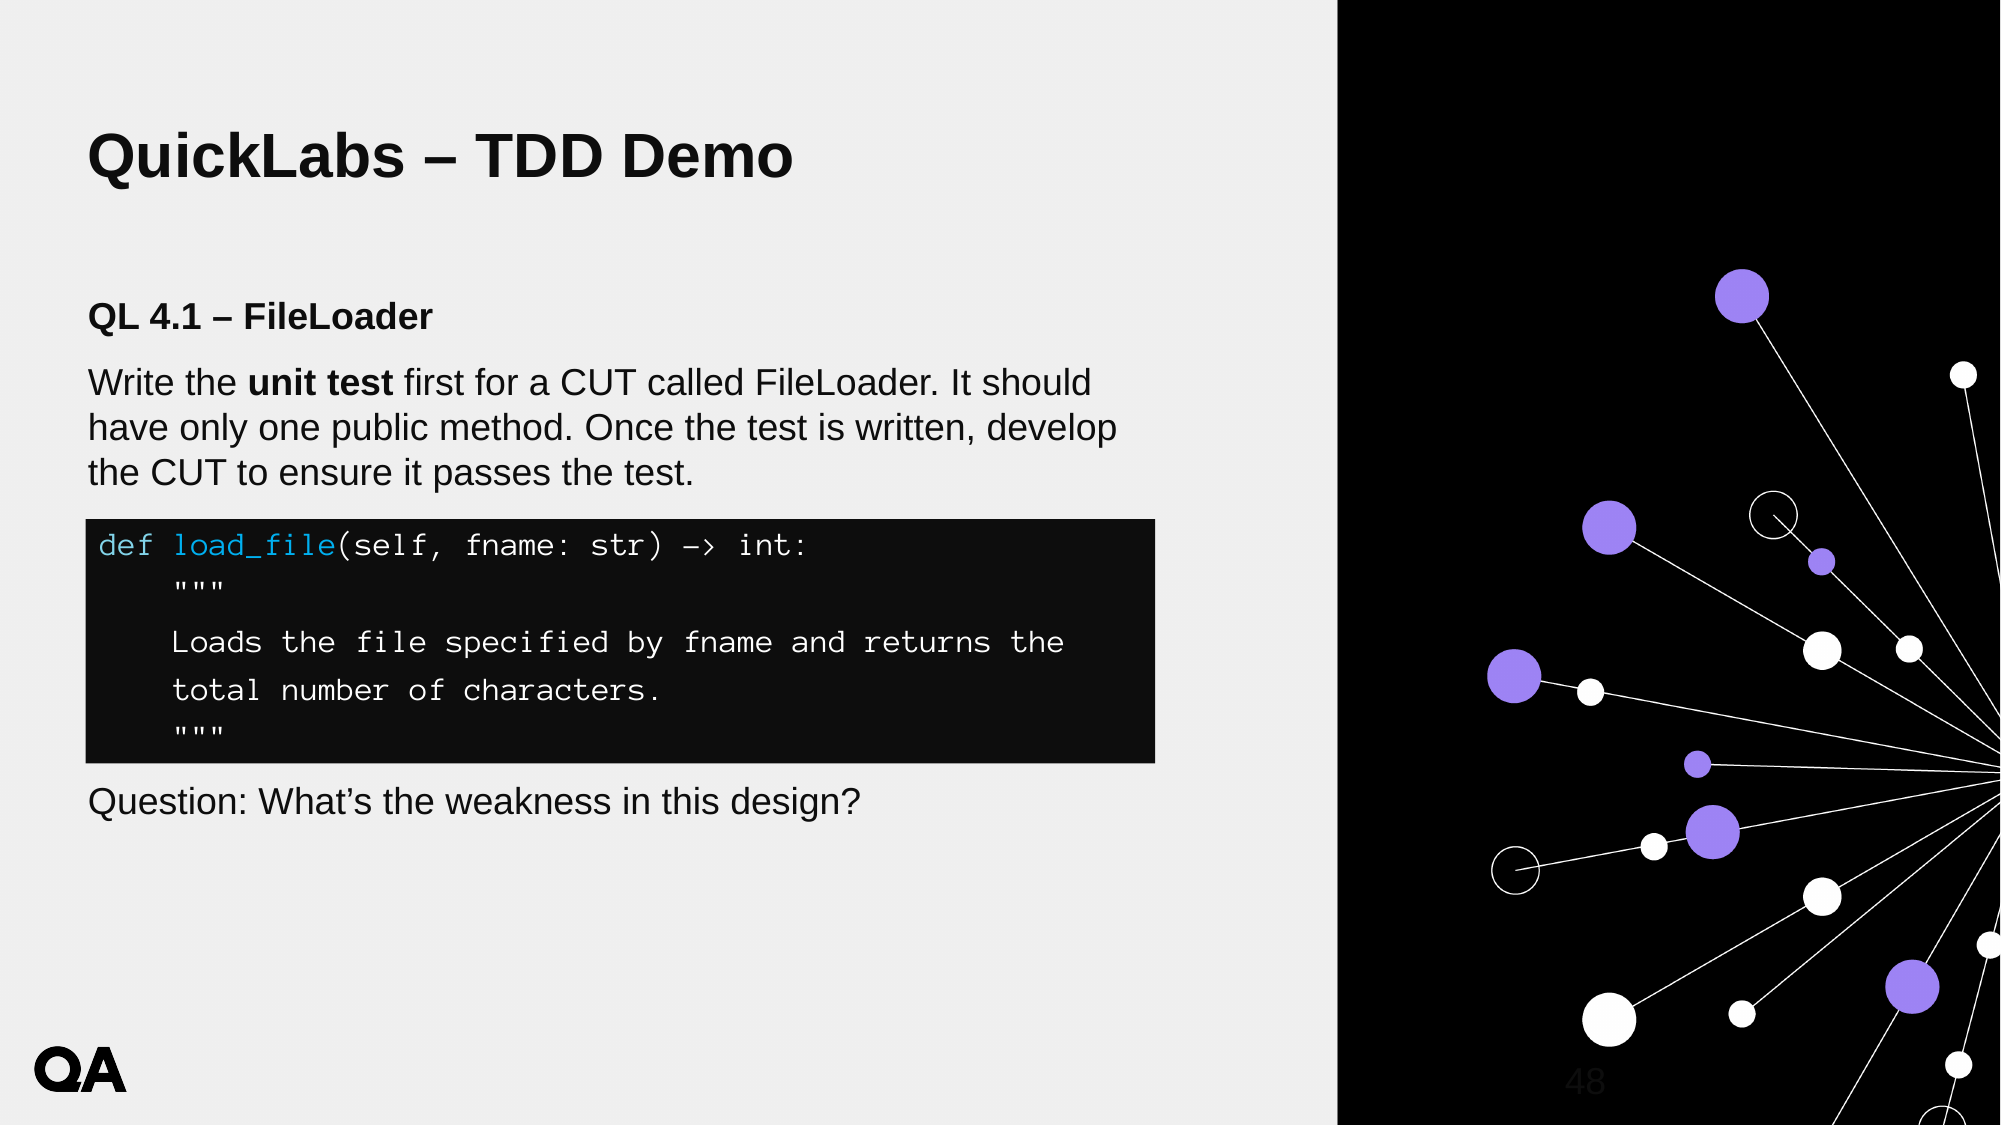

# QuickLabs – TDD Demo
QL 4.1 – FileLoader
Write the unit test first for a CUT called FileLoader. It should have only one public method. Once the test is written, develop the CUT to ensure it passes the test.

Question: What’s the weakness in this design?

def load_file(self, fname: str) -> int:
    """
    Loads the file specified by fname and returns the
    total number of characters.
    """
48